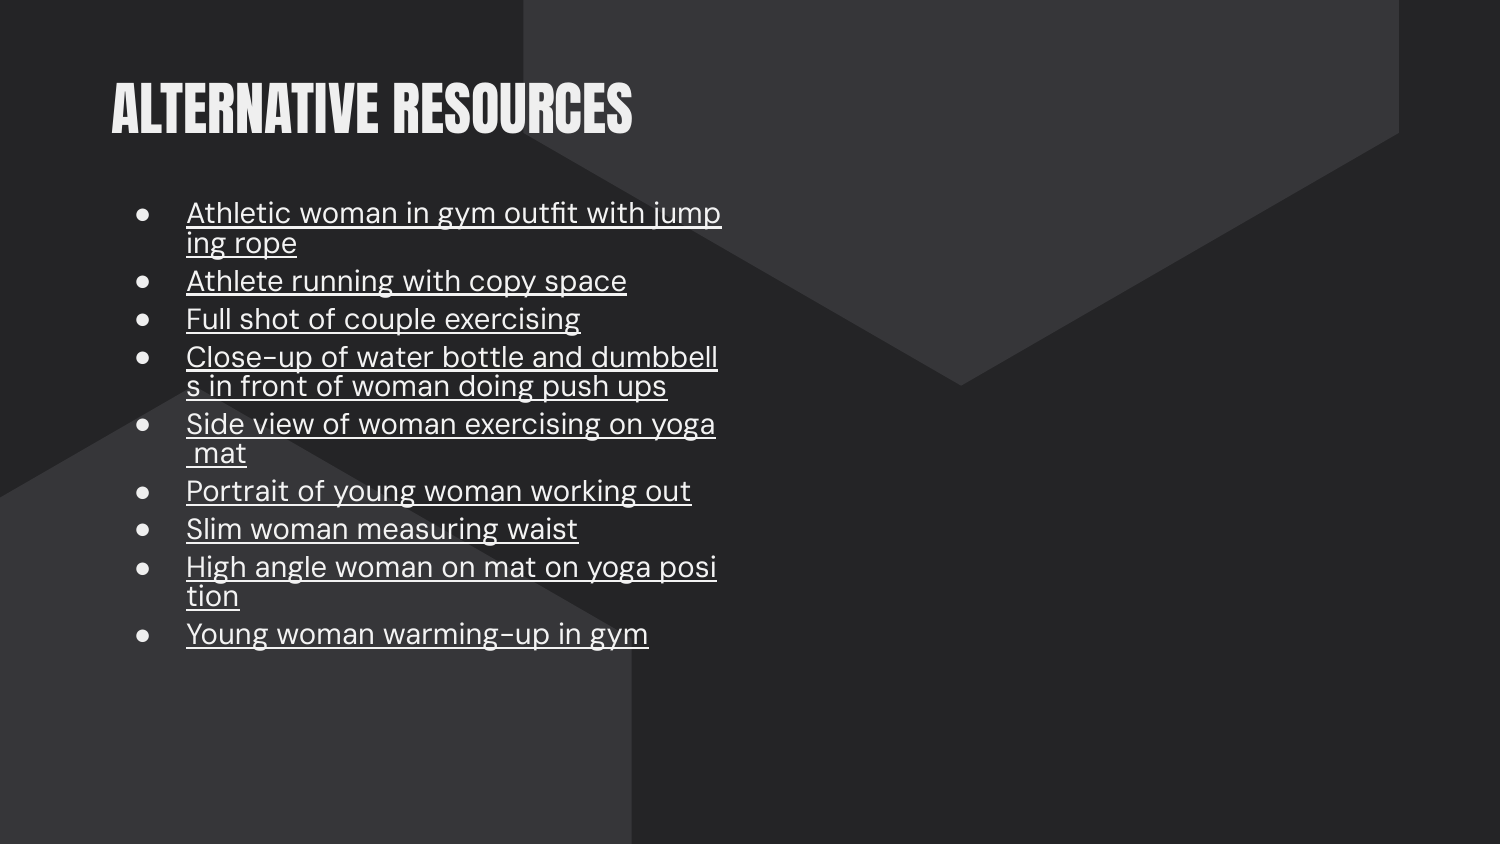

# ALTERNATIVE RESOURCES
Athletic woman in gym outfit with jumping rope
Athlete running with copy space
Full shot of couple exercising
Close-up of water bottle and dumbbells in front of woman doing push ups
Side view of woman exercising on yoga mat
Portrait of young woman working out
Slim woman measuring waist
High angle woman on mat on yoga position
Young woman warming-up in gym